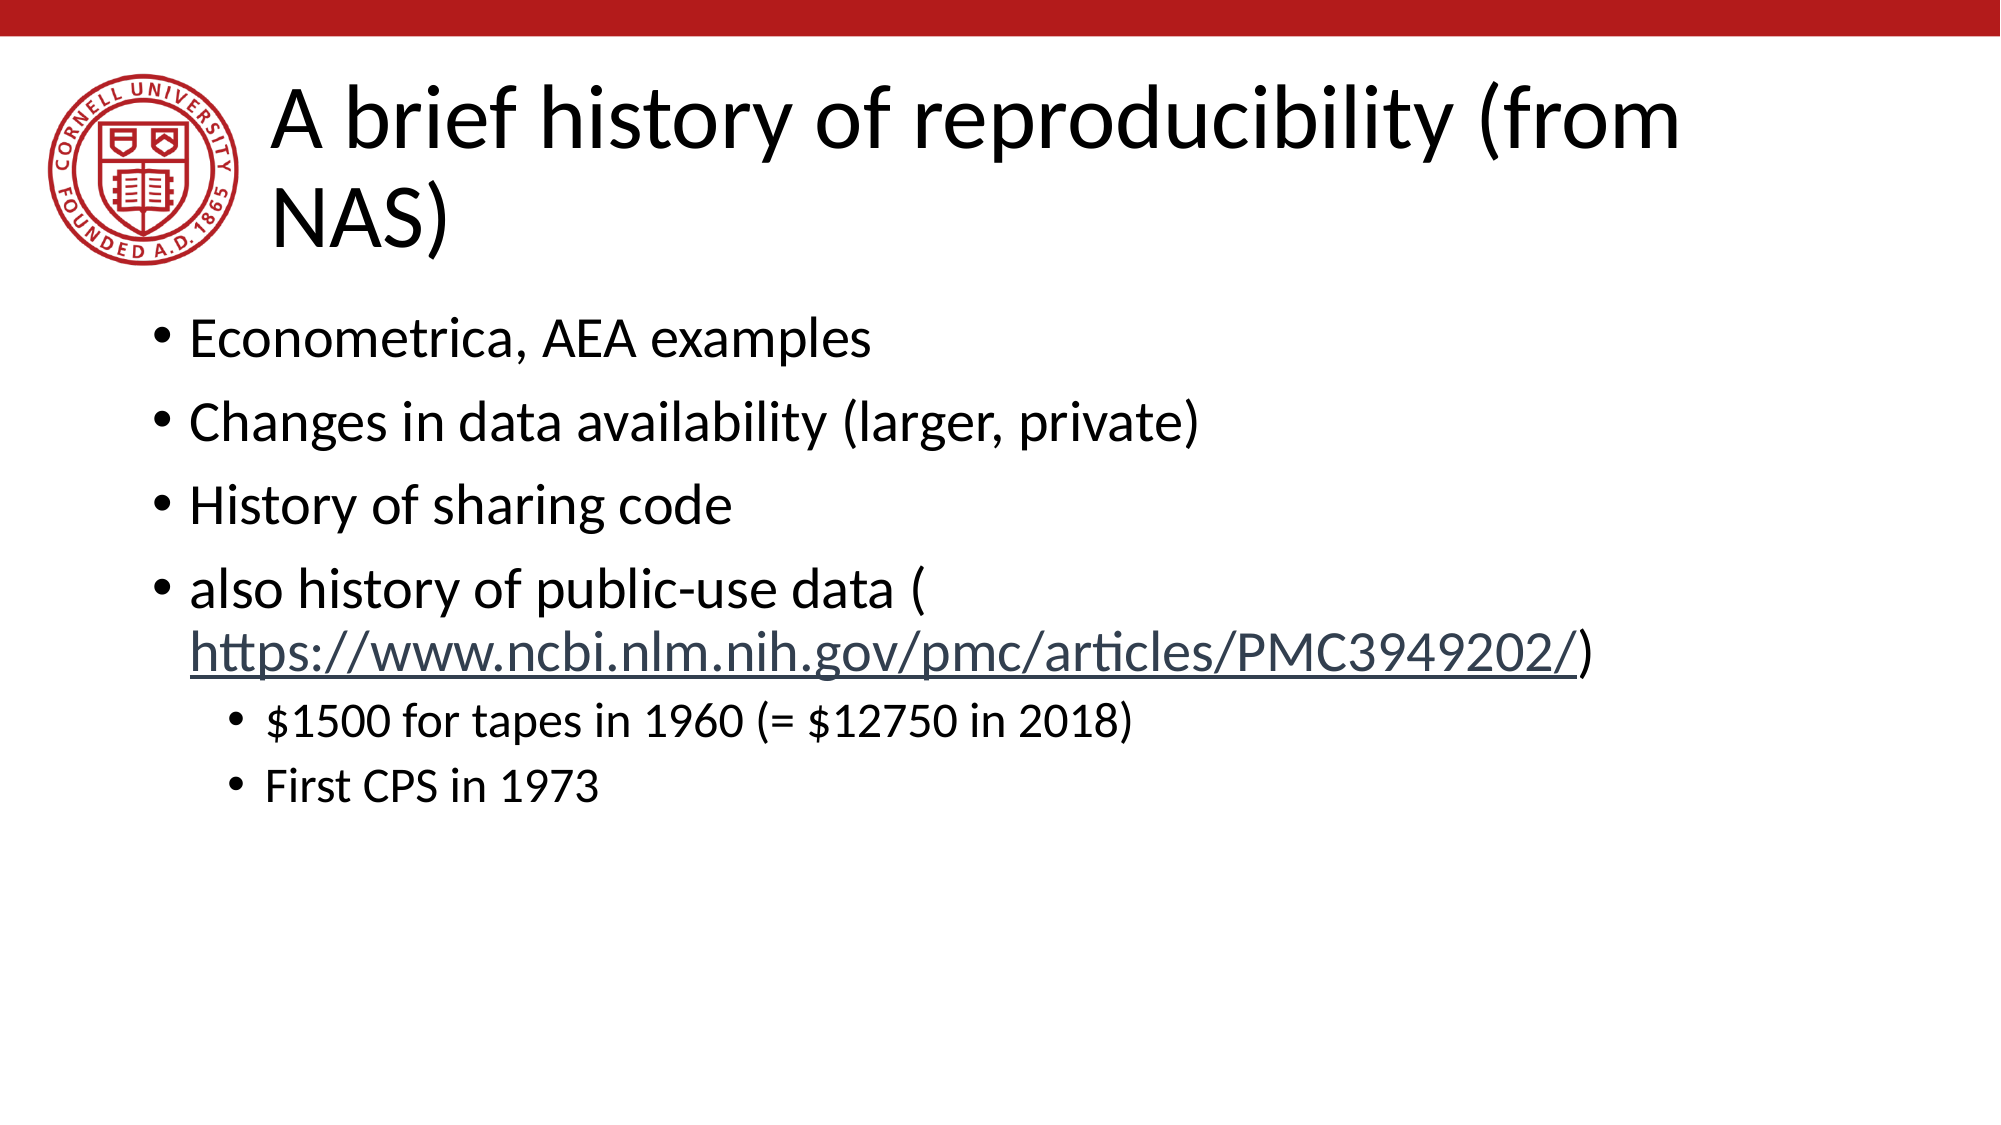

# A brief history of reproducibility (from NAS)
Econometrica, AEA examples
Changes in data availability (larger, private)
History of sharing code
also history of public-use data (https://www.ncbi.nlm.nih.gov/pmc/articles/PMC3949202/)
$1500 for tapes in 1960 (= $12750 in 2018)
First CPS in 1973